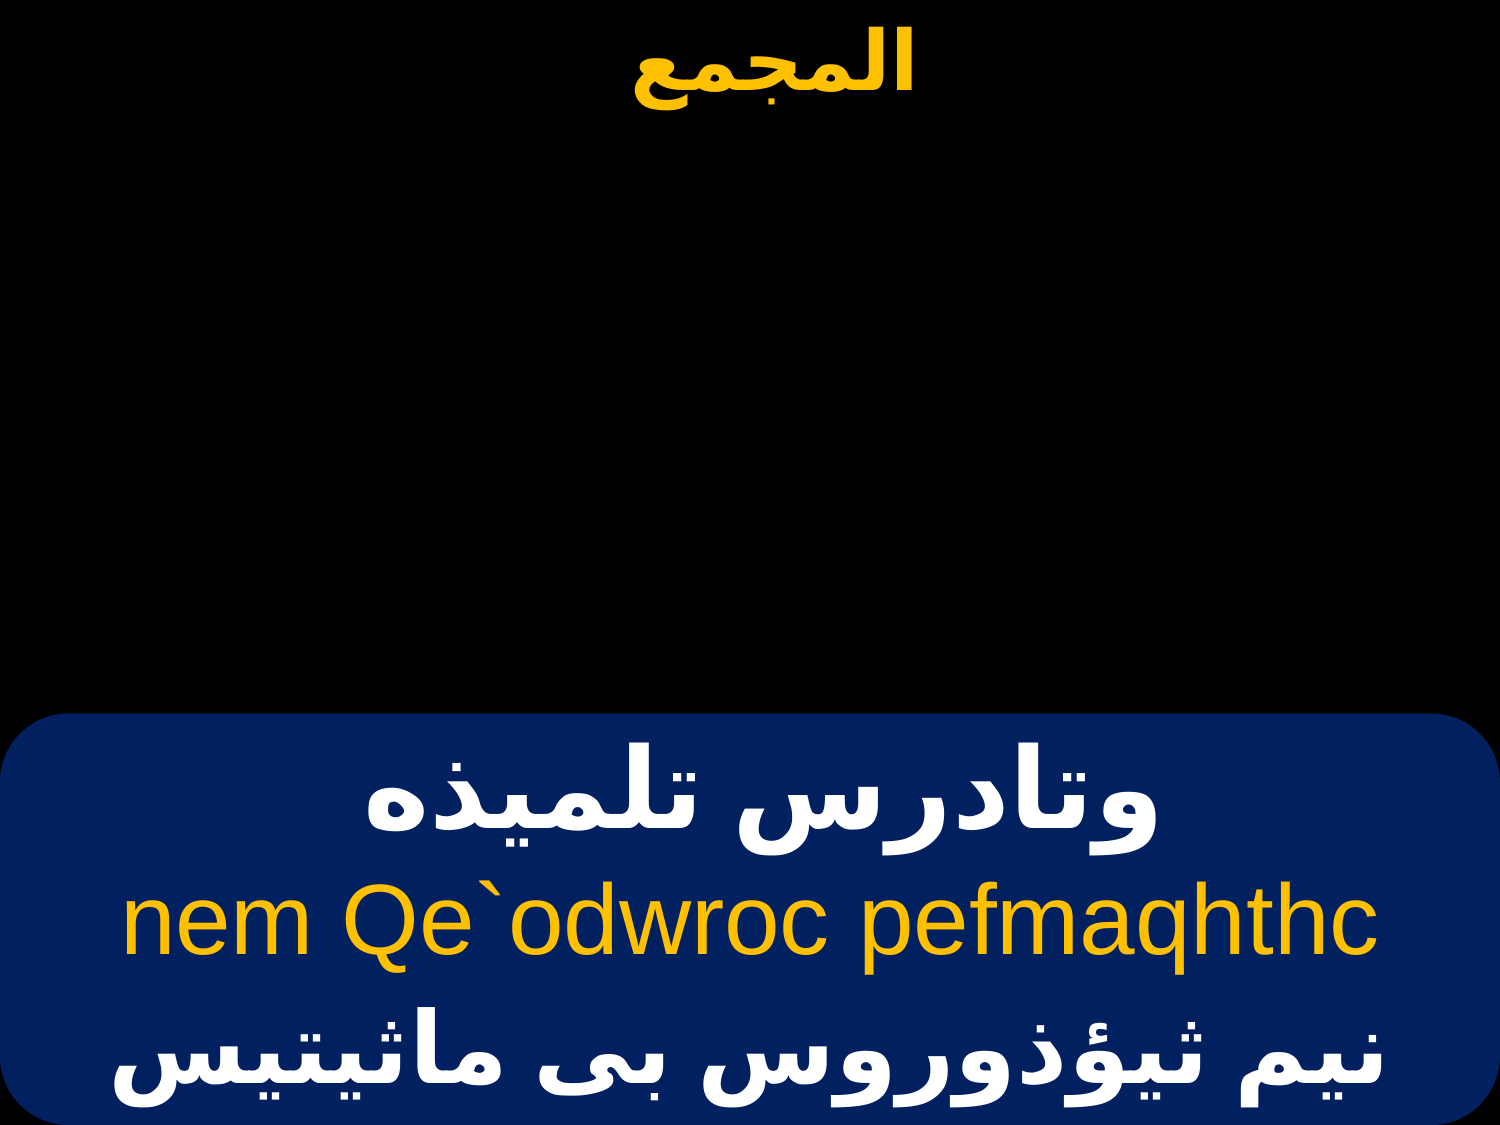

# وتادرس تلميذه
nem Qe`odwroc pefmaqhthc
نيم ثيؤذوروس بى ماثيتيس